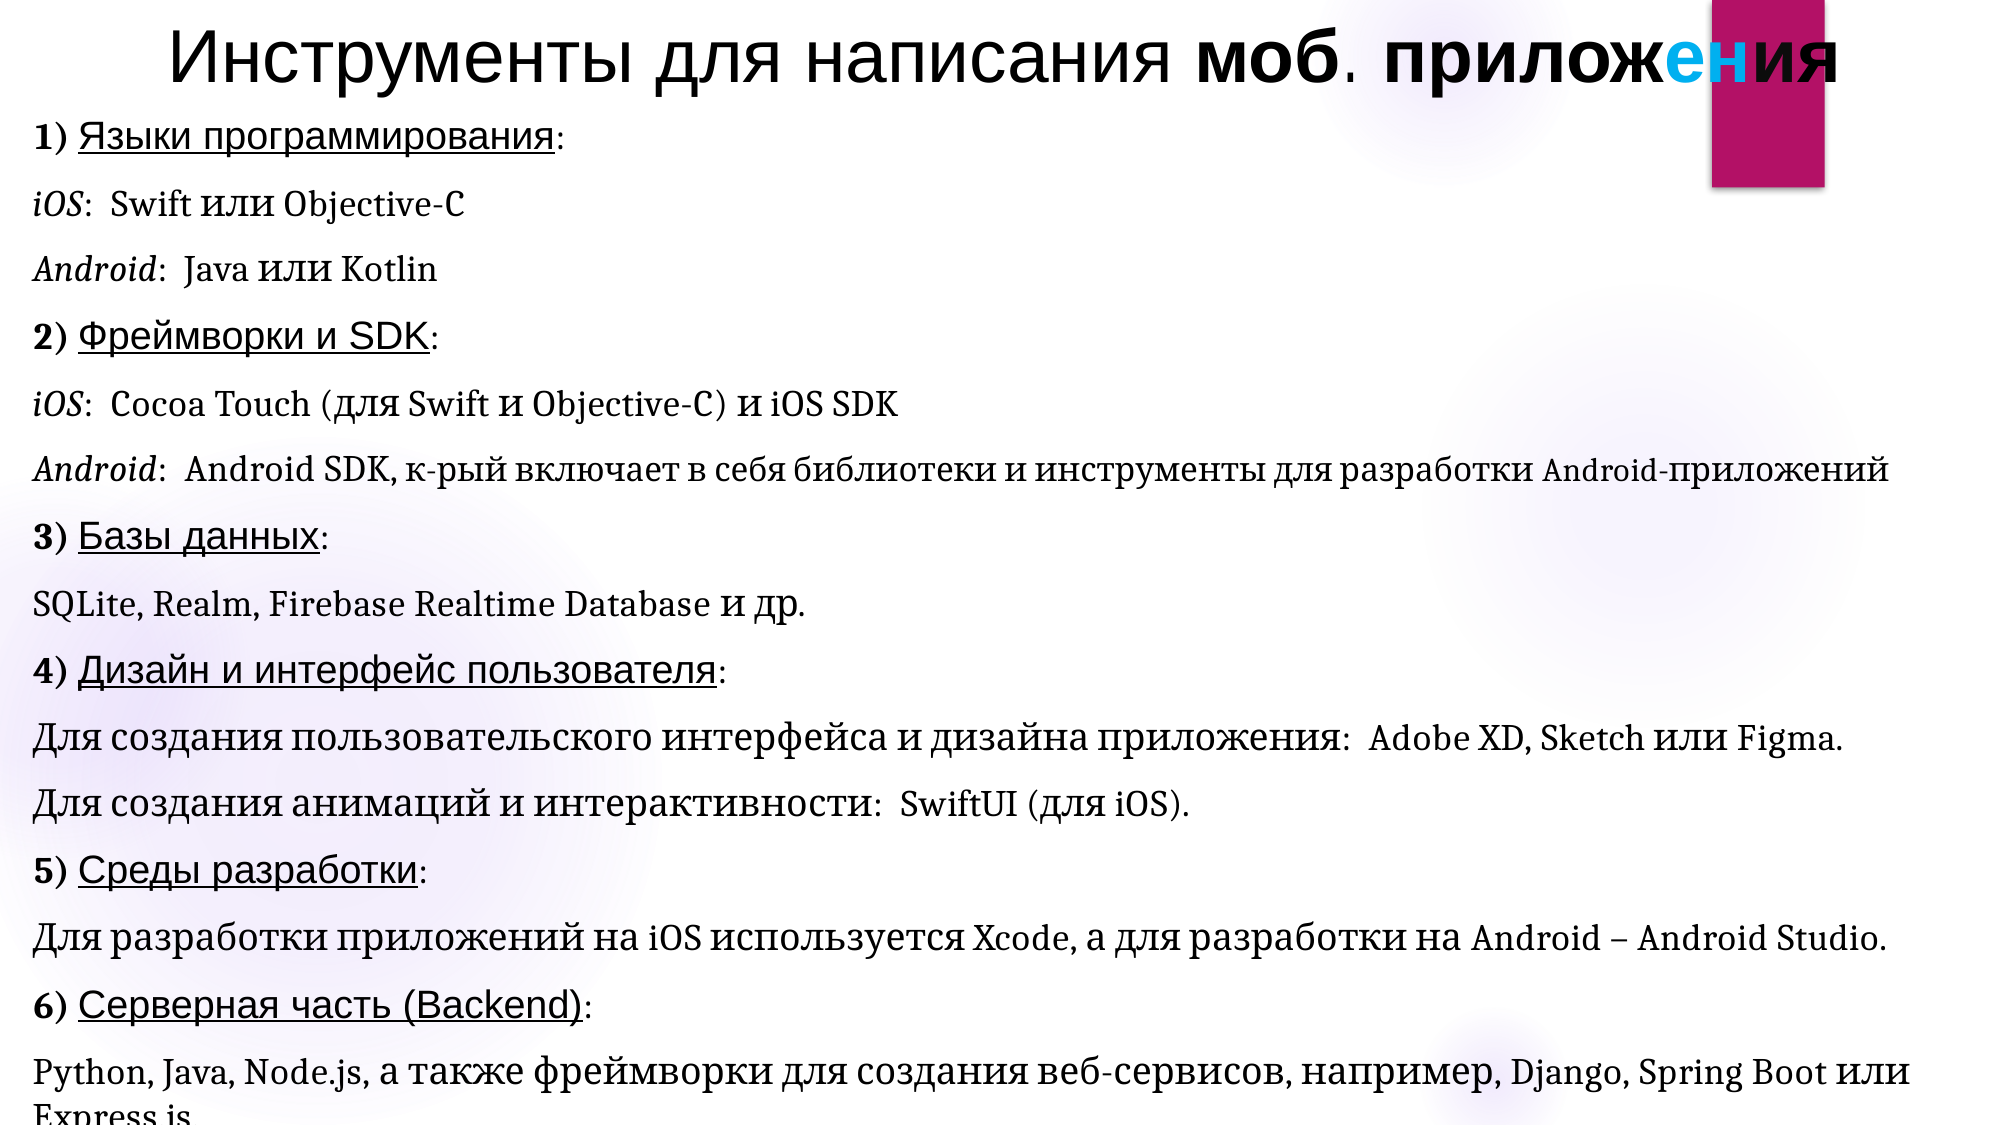

# Инструменты для написания моб. приложения
1) Языки программирования:
iOS:  Swift или Objective-C
Android:  Java или Kotlin
2) Фреймворки и SDK:
iOS:  Cocoa Touch (для Swift и Objective-C) и iOS SDK
Android:  Android SDK, к-рый включает в себя библиотеки и инструменты для разработки Android-приложений
3) Базы данных:
SQLite, Realm, Firebase Realtime Database и др.
4) Дизайн и интерфейс пользователя:
Для создания пользовательского интерфейса и дизайна приложения:  Adobe XD, Sketch или Figma.
Для создания анимаций и интерактивности:  SwiftUI (для iOS).
5) Среды разработки:
Для разработки приложений на iOS используется Xcode, а для разработки на Android – Android Studio.
6) Серверная часть (Backend):
Python, Java, Node.js, а также фреймворки для создания веб-сервисов, например, Django, Spring Boot или Express.js.